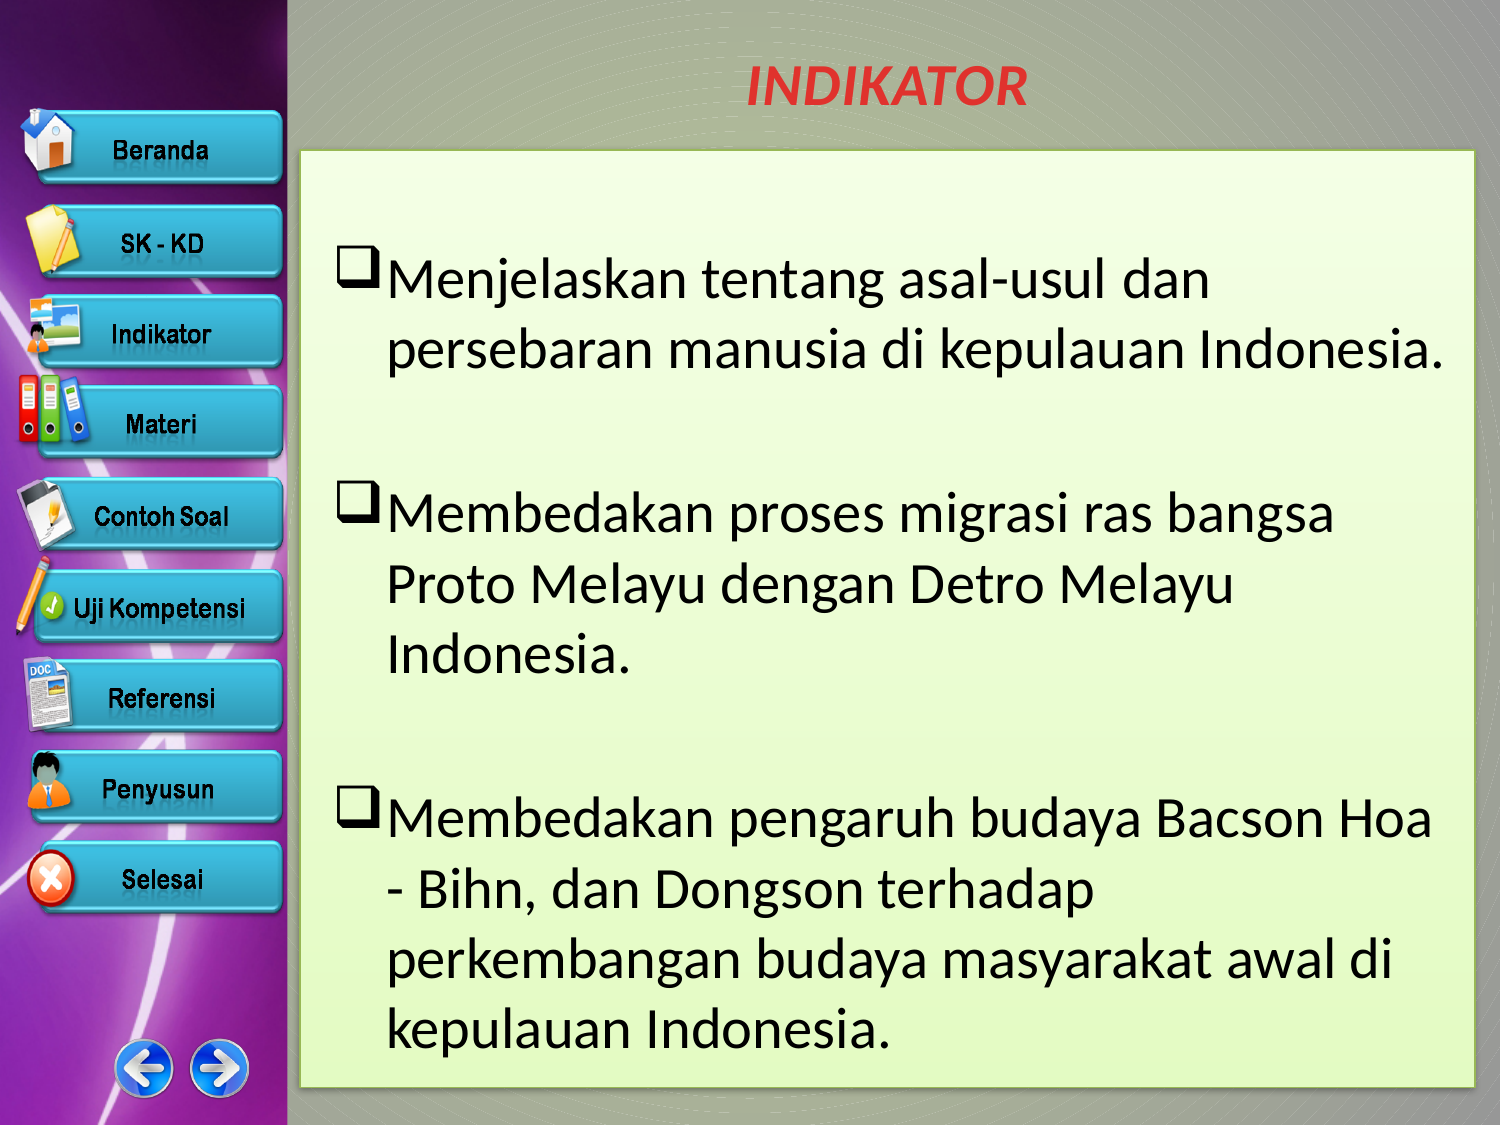

# INDIKATOR

Menjelaskan tentang asal-usul dan persebaran manusia di kepulauan Indonesia.

Membedakan proses migrasi ras bangsa Proto Melayu dengan Detro Melayu Indonesia.

Membedakan pengaruh budaya Bacson Hoa - Bihn, dan Dongson terhadap perkembangan budaya masyarakat awal di kepulauan Indonesia.